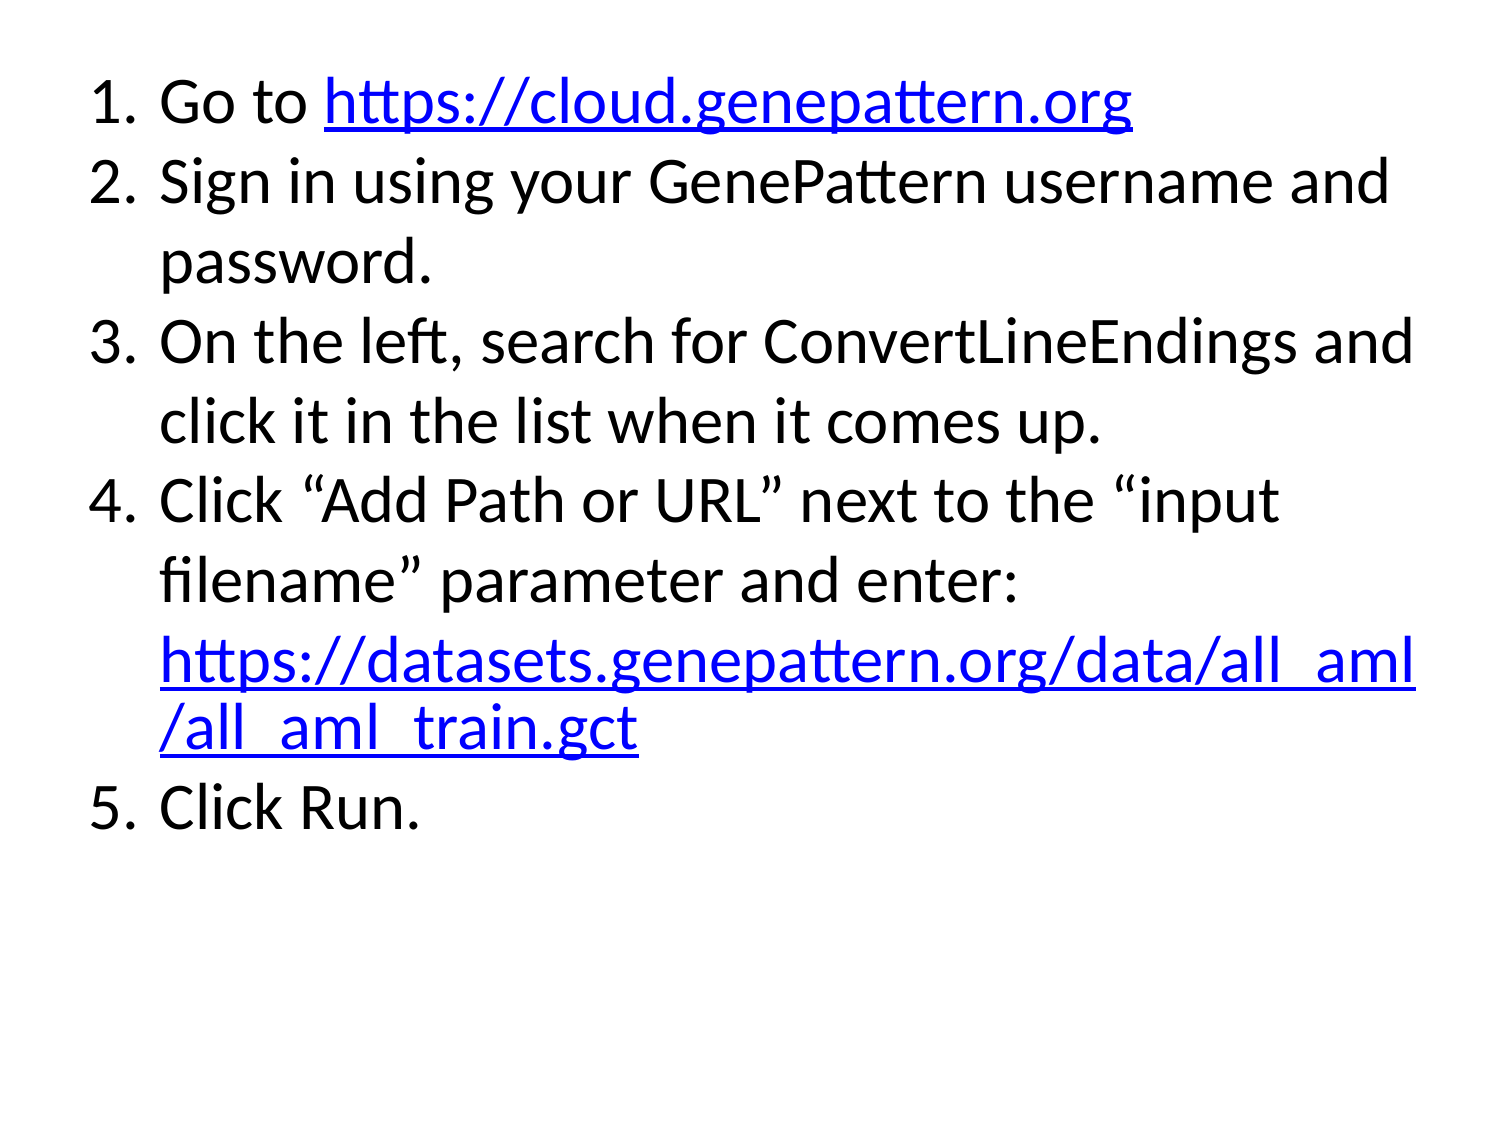

Go to https://cloud.genepattern.org
Sign in using your GenePattern username and password.
On the left, search for ConvertLineEndings and click it in the list when it comes up.
Click “Add Path or URL” next to the “input filename” parameter and enter: https://datasets.genepattern.org/data/all_aml/all_aml_train.gct
Click Run.